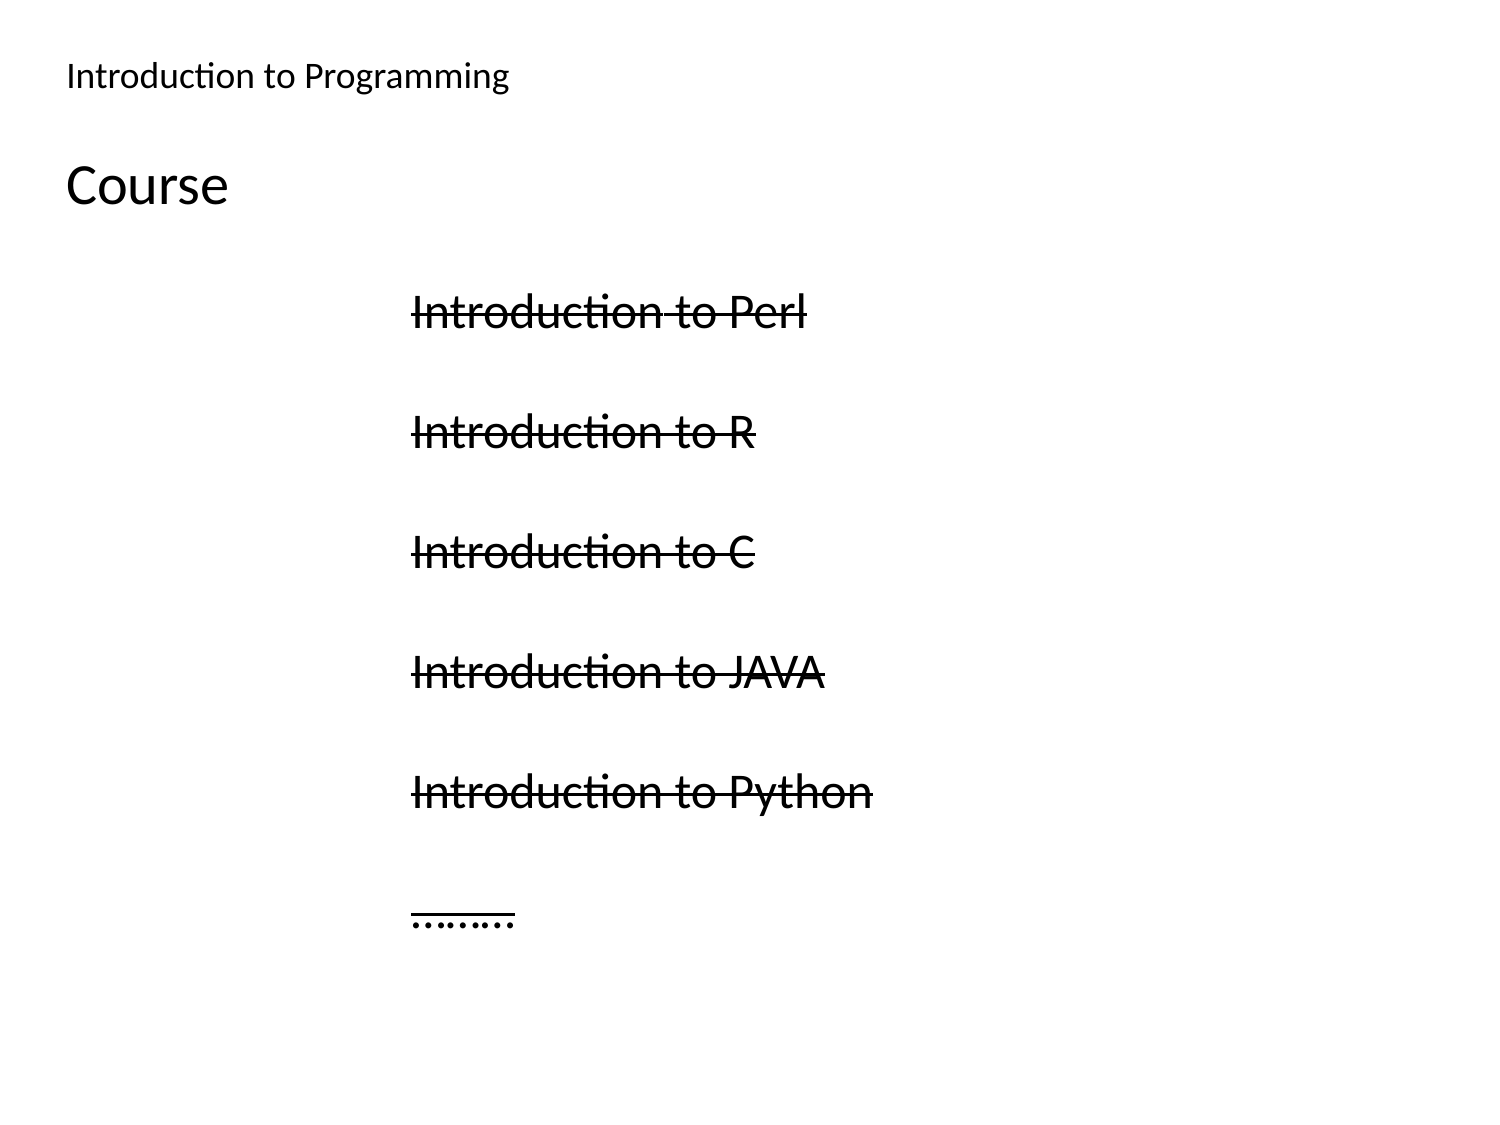

Introduction to Programming
Course

Introduction to Perl

Introduction to R

Introduction to C

Introduction to JAVA

Introduction to Python

………